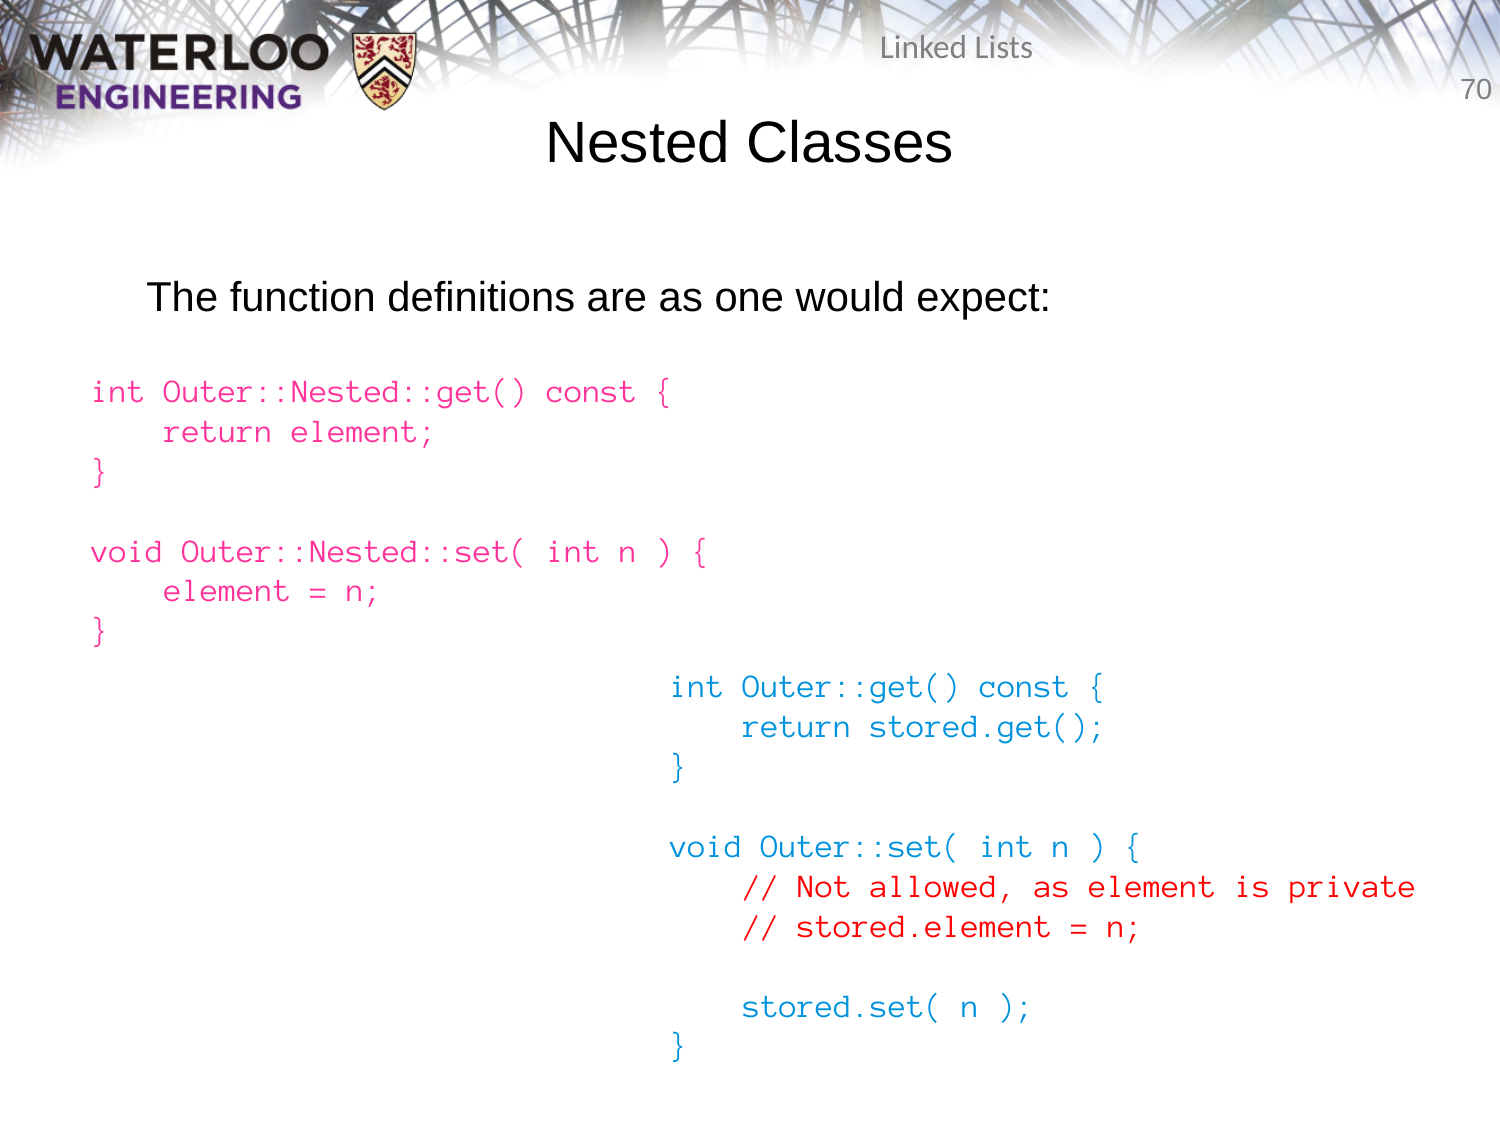

# Nested Classes
	The function definitions are as one would expect:

int Outer::Nested::get() const {
    return element;
}

void Outer::Nested::set( int n ) {
    element = n;
}
int Outer::get() const {
    return stored.get();
}

void Outer::set( int n ) {
    // Not allowed, as element is private
    // stored.element = n;

    stored.set( n );
}